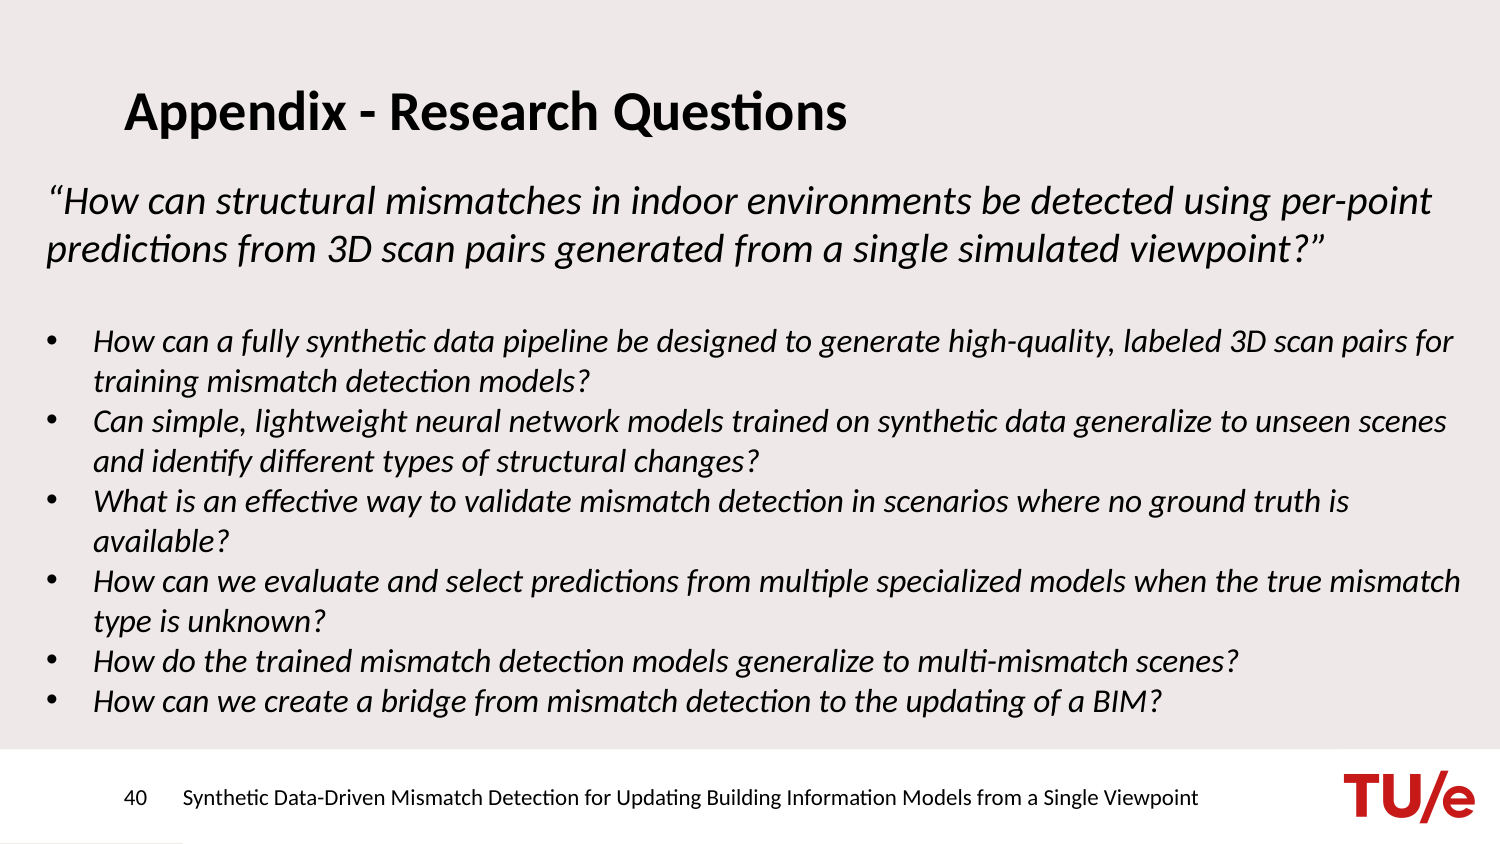

# Appendix - Research Questions
“How can structural mismatches in indoor environments be detected using per-point predictions from 3D scan pairs generated from a single simulated viewpoint?”

How can a fully synthetic data pipeline be designed to generate high-quality, labeled 3D scan pairs for training mismatch detection models?
Can simple, lightweight neural network models trained on synthetic data generalize to unseen scenes and identify different types of structural changes?
What is an effective way to validate mismatch detection in scenarios where no ground truth is available?
How can we evaluate and select predictions from multiple specialized models when the true mismatch type is unknown?
How do the trained mismatch detection models generalize to multi-mismatch scenes?
How can we create a bridge from mismatch detection to the updating of a BIM?
40
Synthetic Data-Driven Mismatch Detection for Updating Building Information Models from a Single Viewpoint